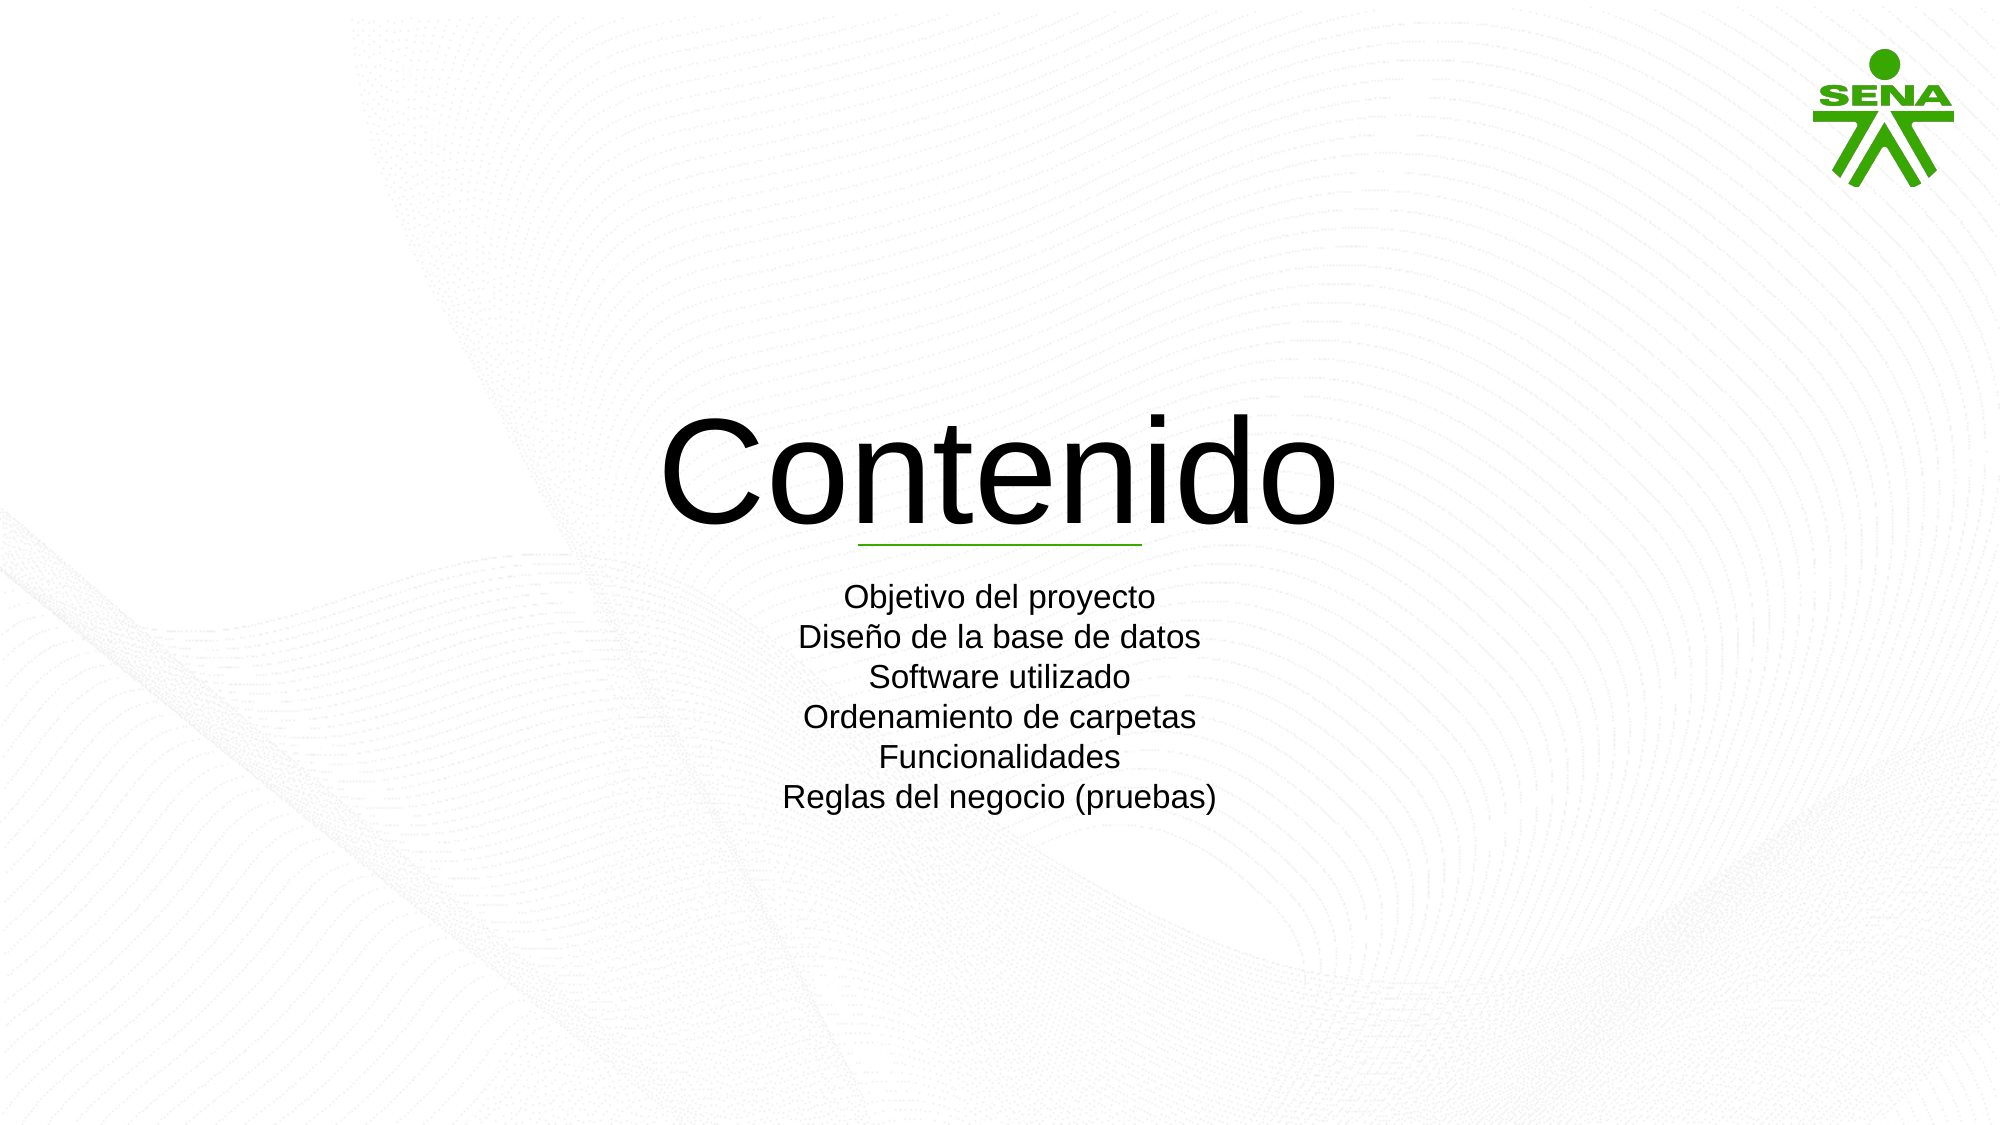

Contenido
Objetivo del proyecto
Diseño de la base de datos
Software utilizado
Ordenamiento de carpetas
Funcionalidades
Reglas del negocio (pruebas)